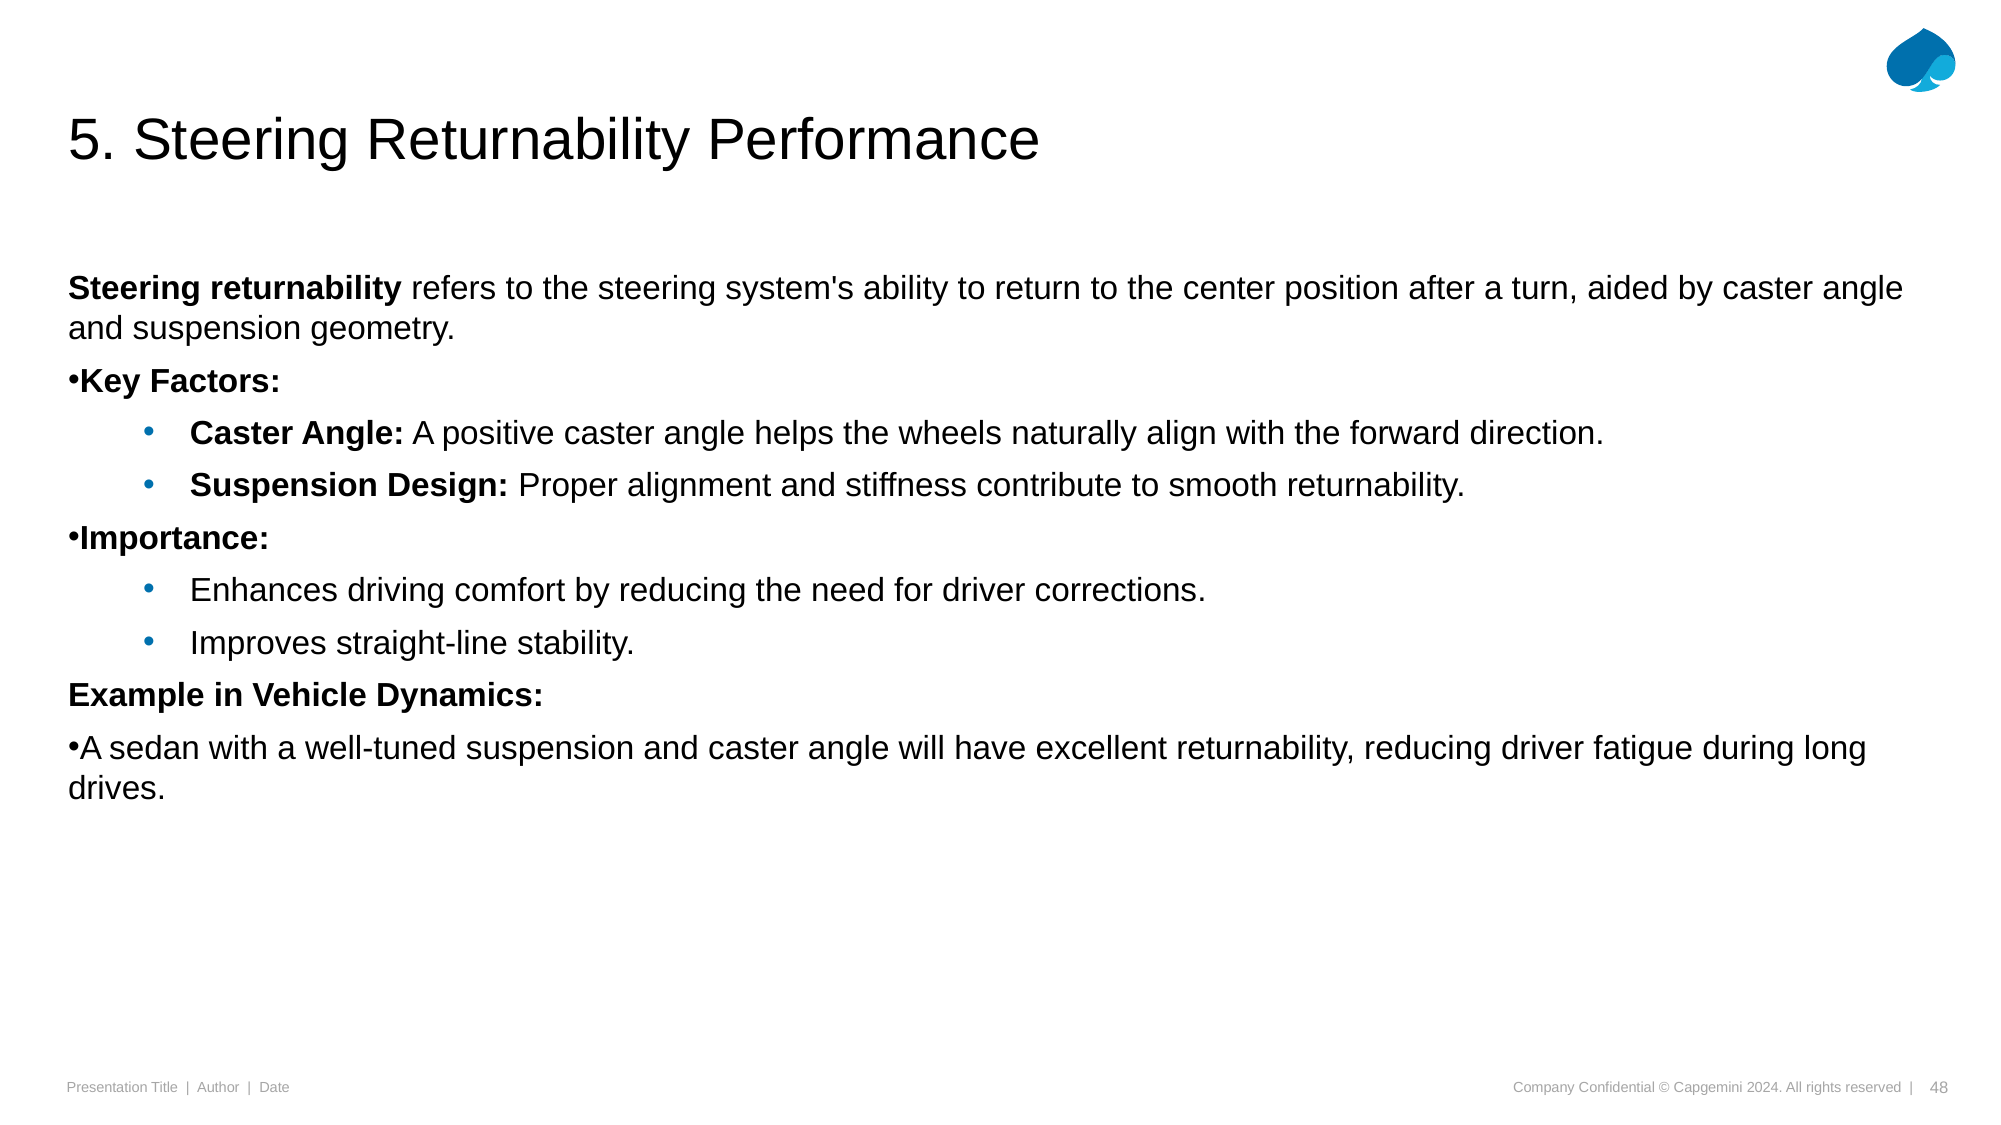

# 5. Steering Returnability Performance
Steering returnability refers to the steering system's ability to return to the center position after a turn, aided by caster angle and suspension geometry.
Key Factors:
Caster Angle: A positive caster angle helps the wheels naturally align with the forward direction.
Suspension Design: Proper alignment and stiffness contribute to smooth returnability.
Importance:
Enhances driving comfort by reducing the need for driver corrections.
Improves straight-line stability.
Example in Vehicle Dynamics:
A sedan with a well-tuned suspension and caster angle will have excellent returnability, reducing driver fatigue during long drives.